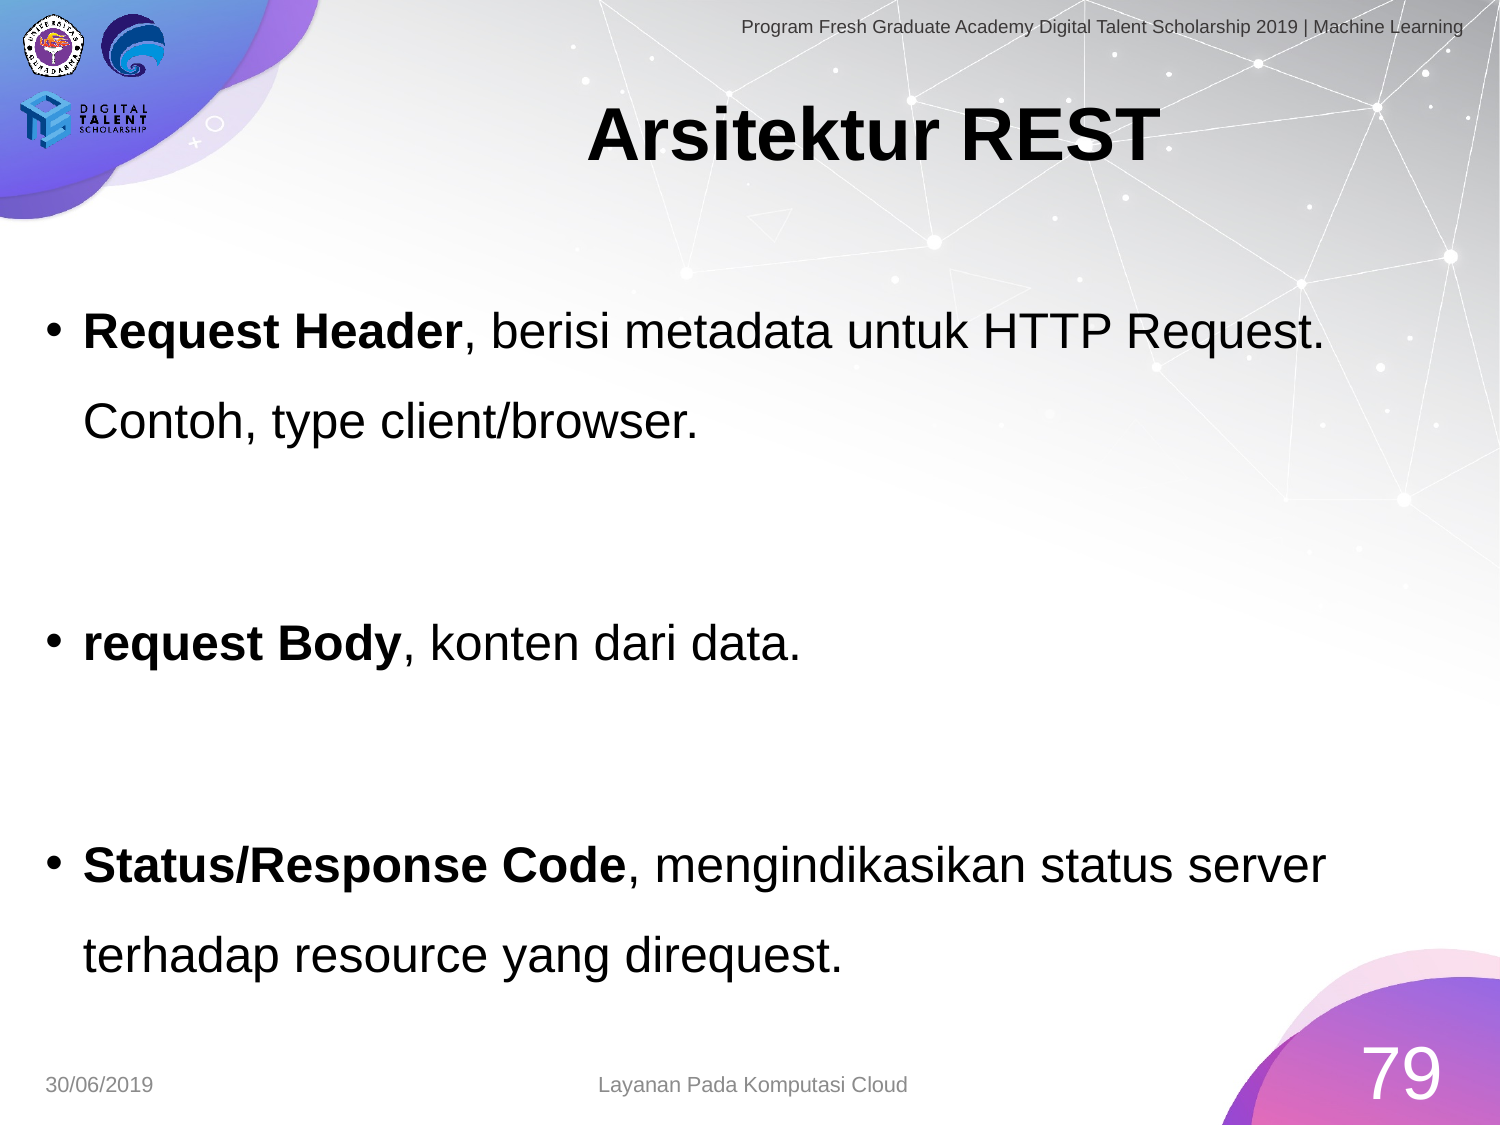

# Arsitektur REST
Request Header, berisi metadata untuk HTTP Request. Contoh, type client/browser.

request Body, konten dari data.

Status/Response Code, mengindikasikan status server terhadap resource yang direquest.
79
Layanan Pada Komputasi Cloud
30/06/2019